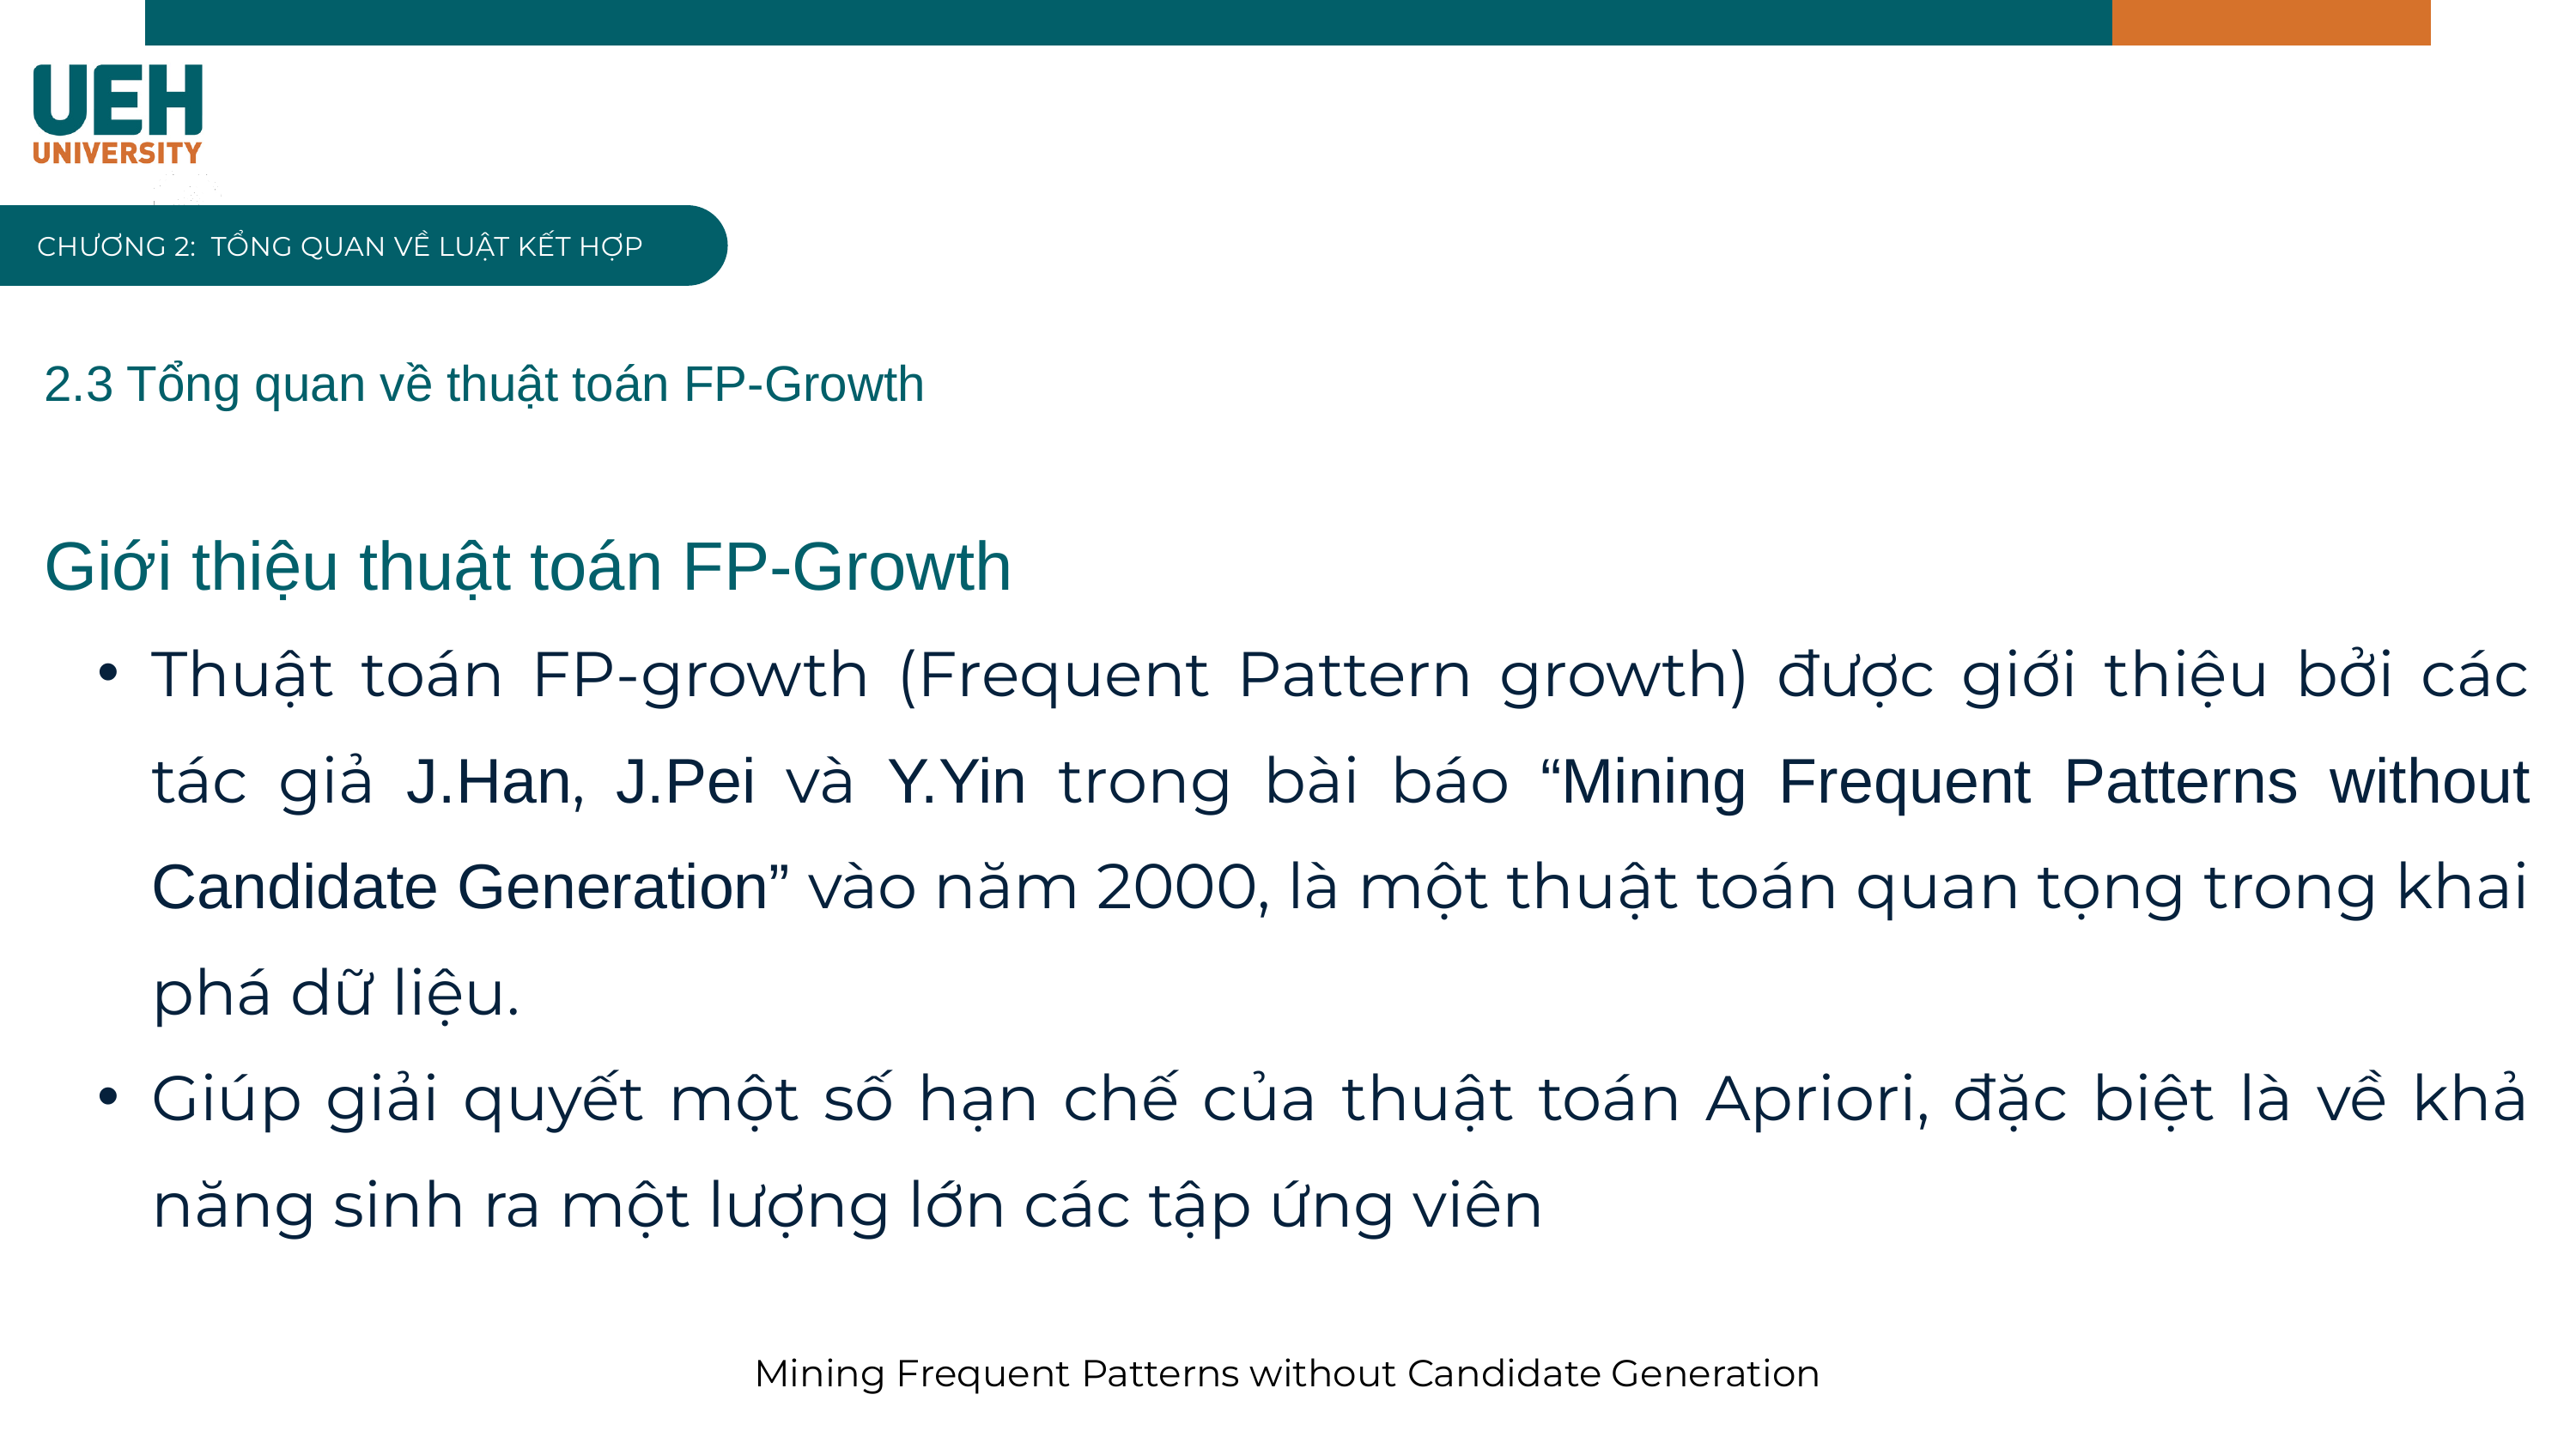

INFOGRAPHIC

CHƯƠNG 2:  TỔNG QUAN VỀ LUẬT KẾT HỢP

2.3 Tổng quan về thuật toán FP-Growth
Giới thiệu thuật toán FP-Growth
Thuật toán FP-growth (Frequent Pattern growth) được giới thiệu bởi các tác giả J.Han, J.Pei và Y.Yin trong bài báo “Mining Frequent Patterns without Candidate Generation” vào năm 2000, là một thuật toán quan tọng trong khai phá dữ liệu.
Giúp giải quyết một số hạn chế của thuật toán Apriori, đặc biệt là về khả năng sinh ra một lượng lớn các tập ứng viên
Mining Frequent Patterns without Candidate Generation